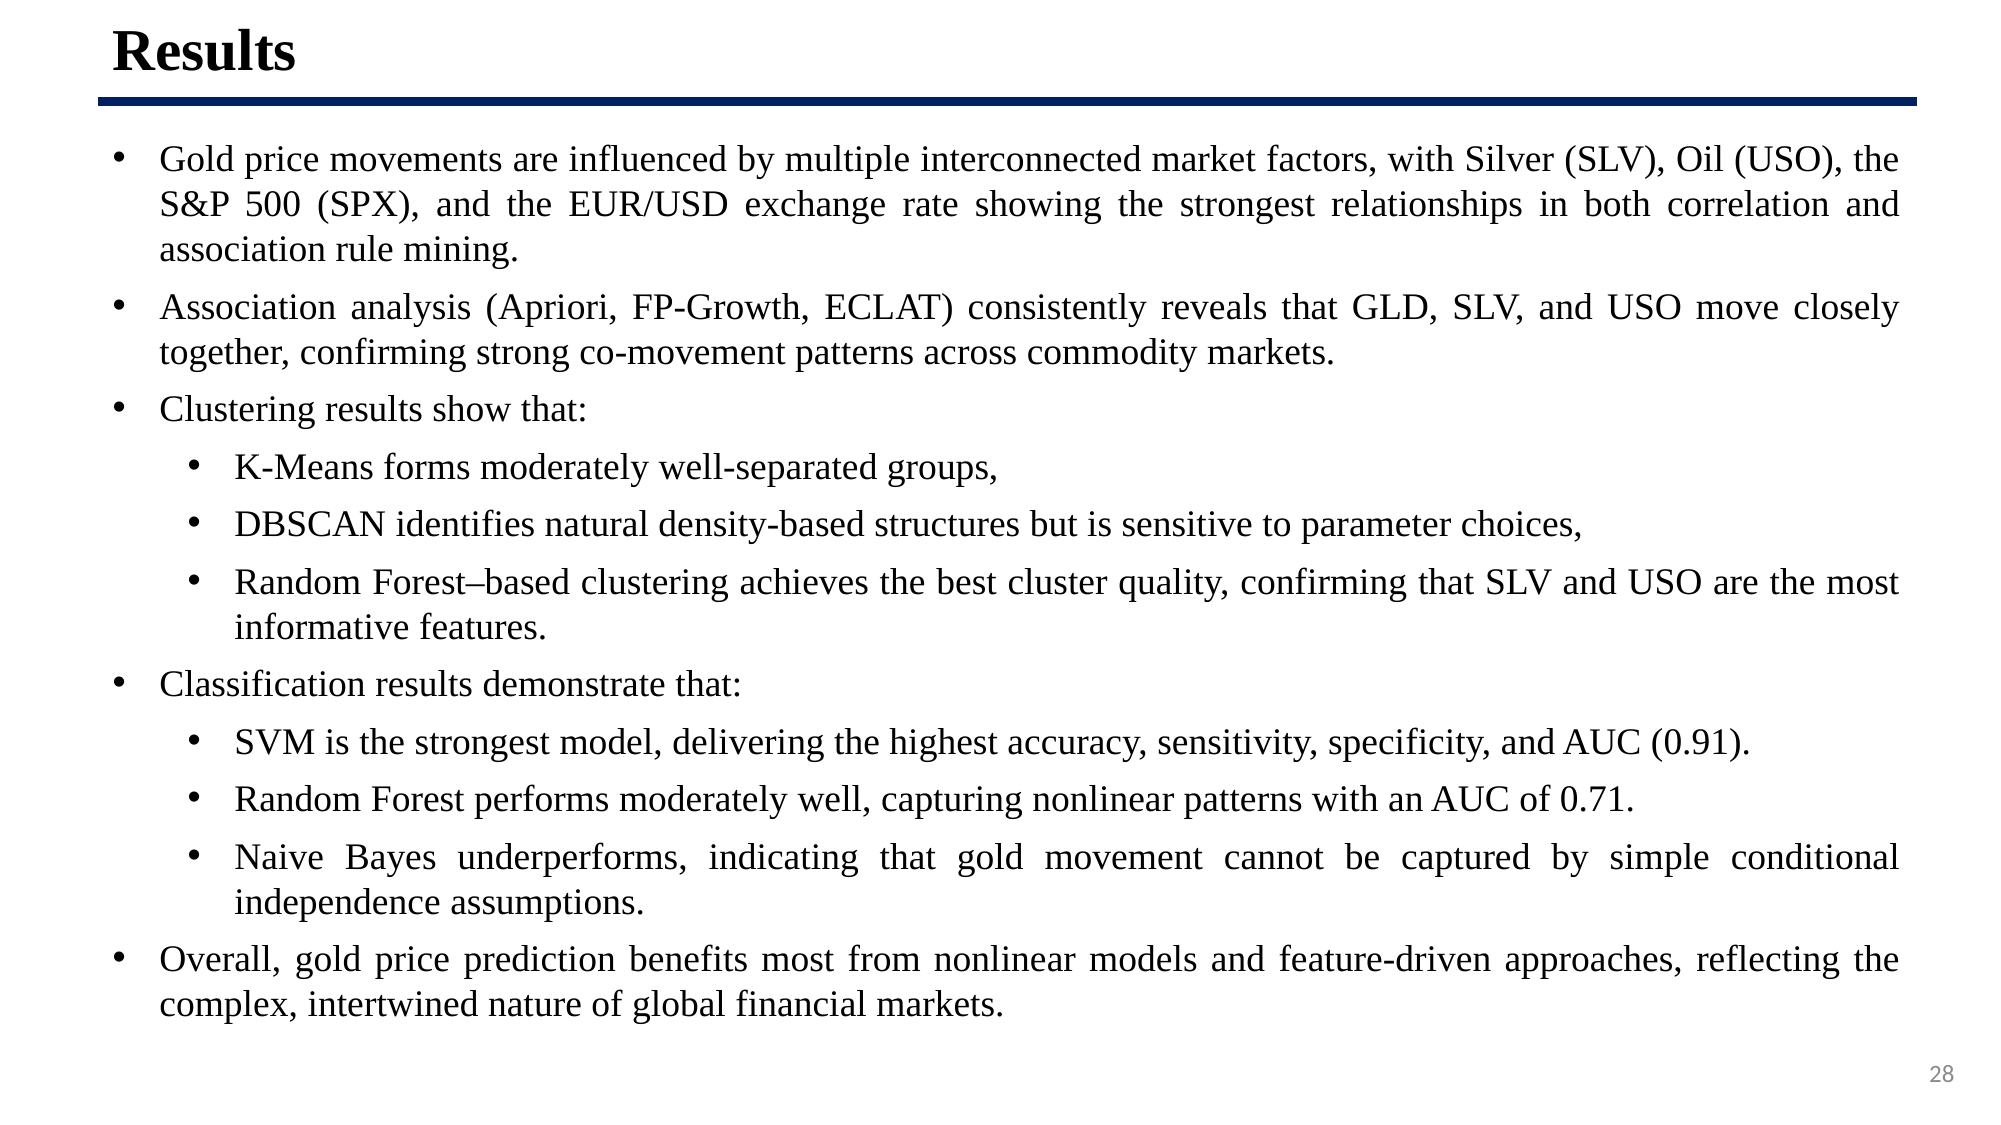

# Results
Gold price movements are influenced by multiple interconnected market factors, with Silver (SLV), Oil (USO), the S&P 500 (SPX), and the EUR/USD exchange rate showing the strongest relationships in both correlation and association rule mining.
Association analysis (Apriori, FP-Growth, ECLAT) consistently reveals that GLD, SLV, and USO move closely together, confirming strong co-movement patterns across commodity markets.
Clustering results show that:
K-Means forms moderately well-separated groups,
DBSCAN identifies natural density-based structures but is sensitive to parameter choices,
Random Forest–based clustering achieves the best cluster quality, confirming that SLV and USO are the most informative features.
Classification results demonstrate that:
SVM is the strongest model, delivering the highest accuracy, sensitivity, specificity, and AUC (0.91).
Random Forest performs moderately well, capturing nonlinear patterns with an AUC of 0.71.
Naive Bayes underperforms, indicating that gold movement cannot be captured by simple conditional independence assumptions.
Overall, gold price prediction benefits most from nonlinear models and feature-driven approaches, reflecting the complex, intertwined nature of global financial markets.
28